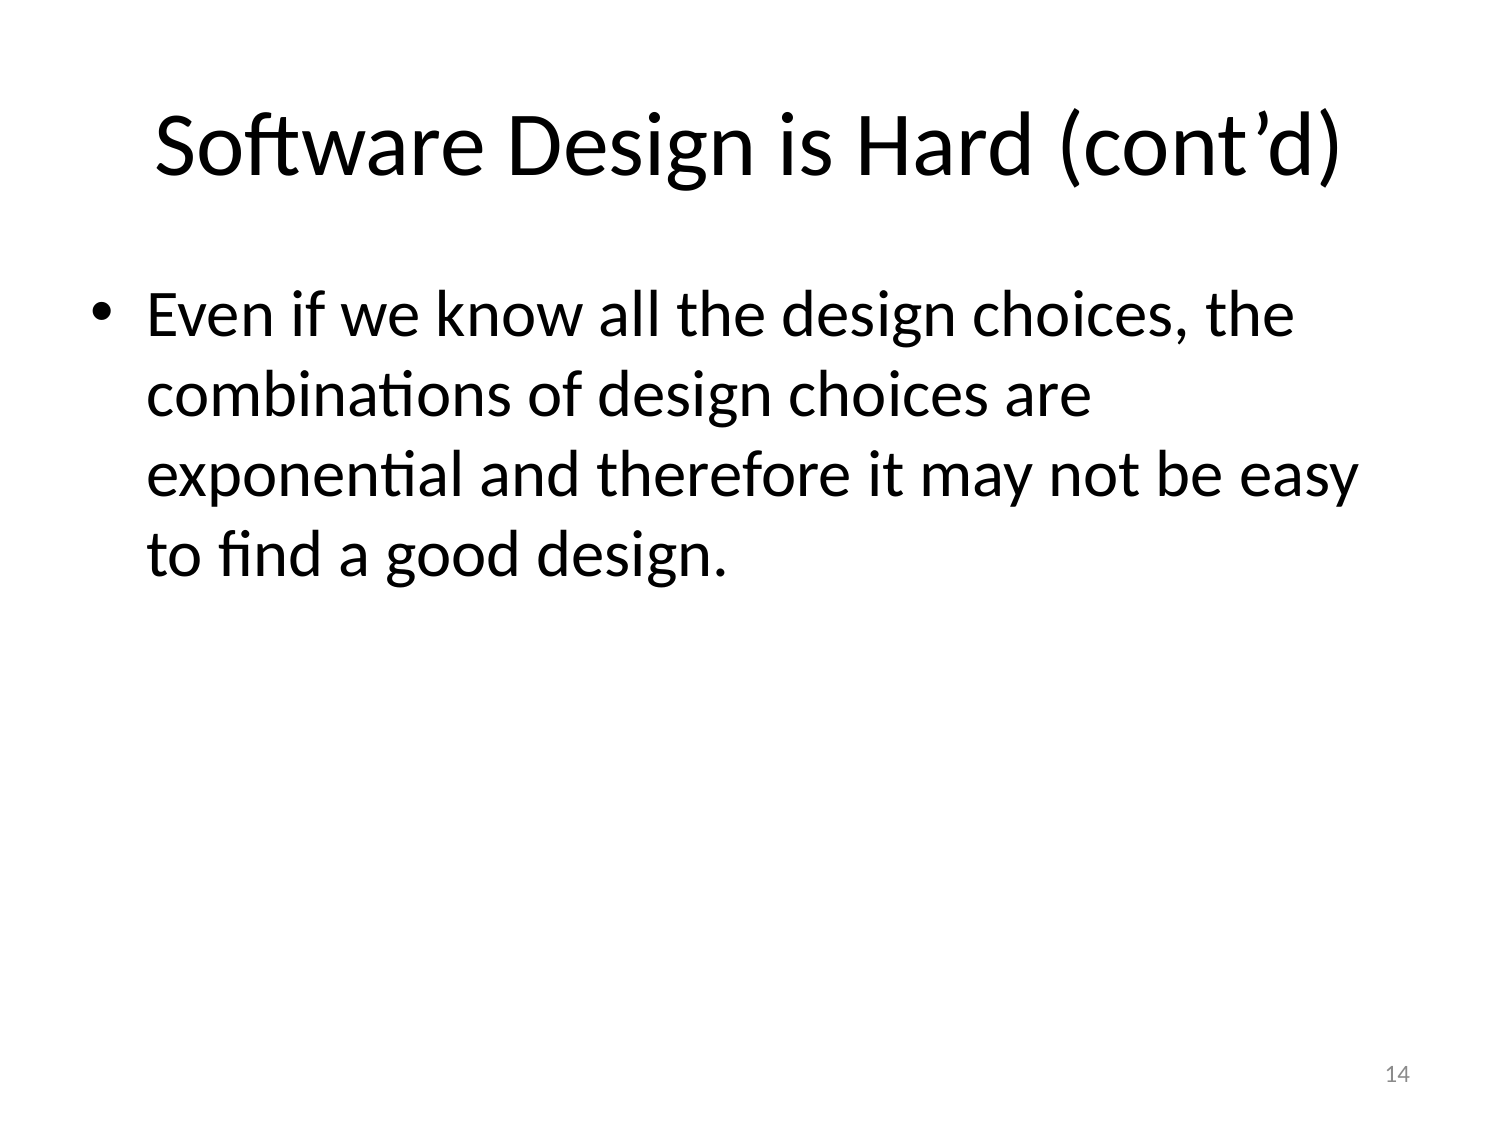

# Software Design is Hard (cont’d)
Even if we know all the design choices, the combinations of design choices are exponential and therefore it may not be easy to find a good design.
14